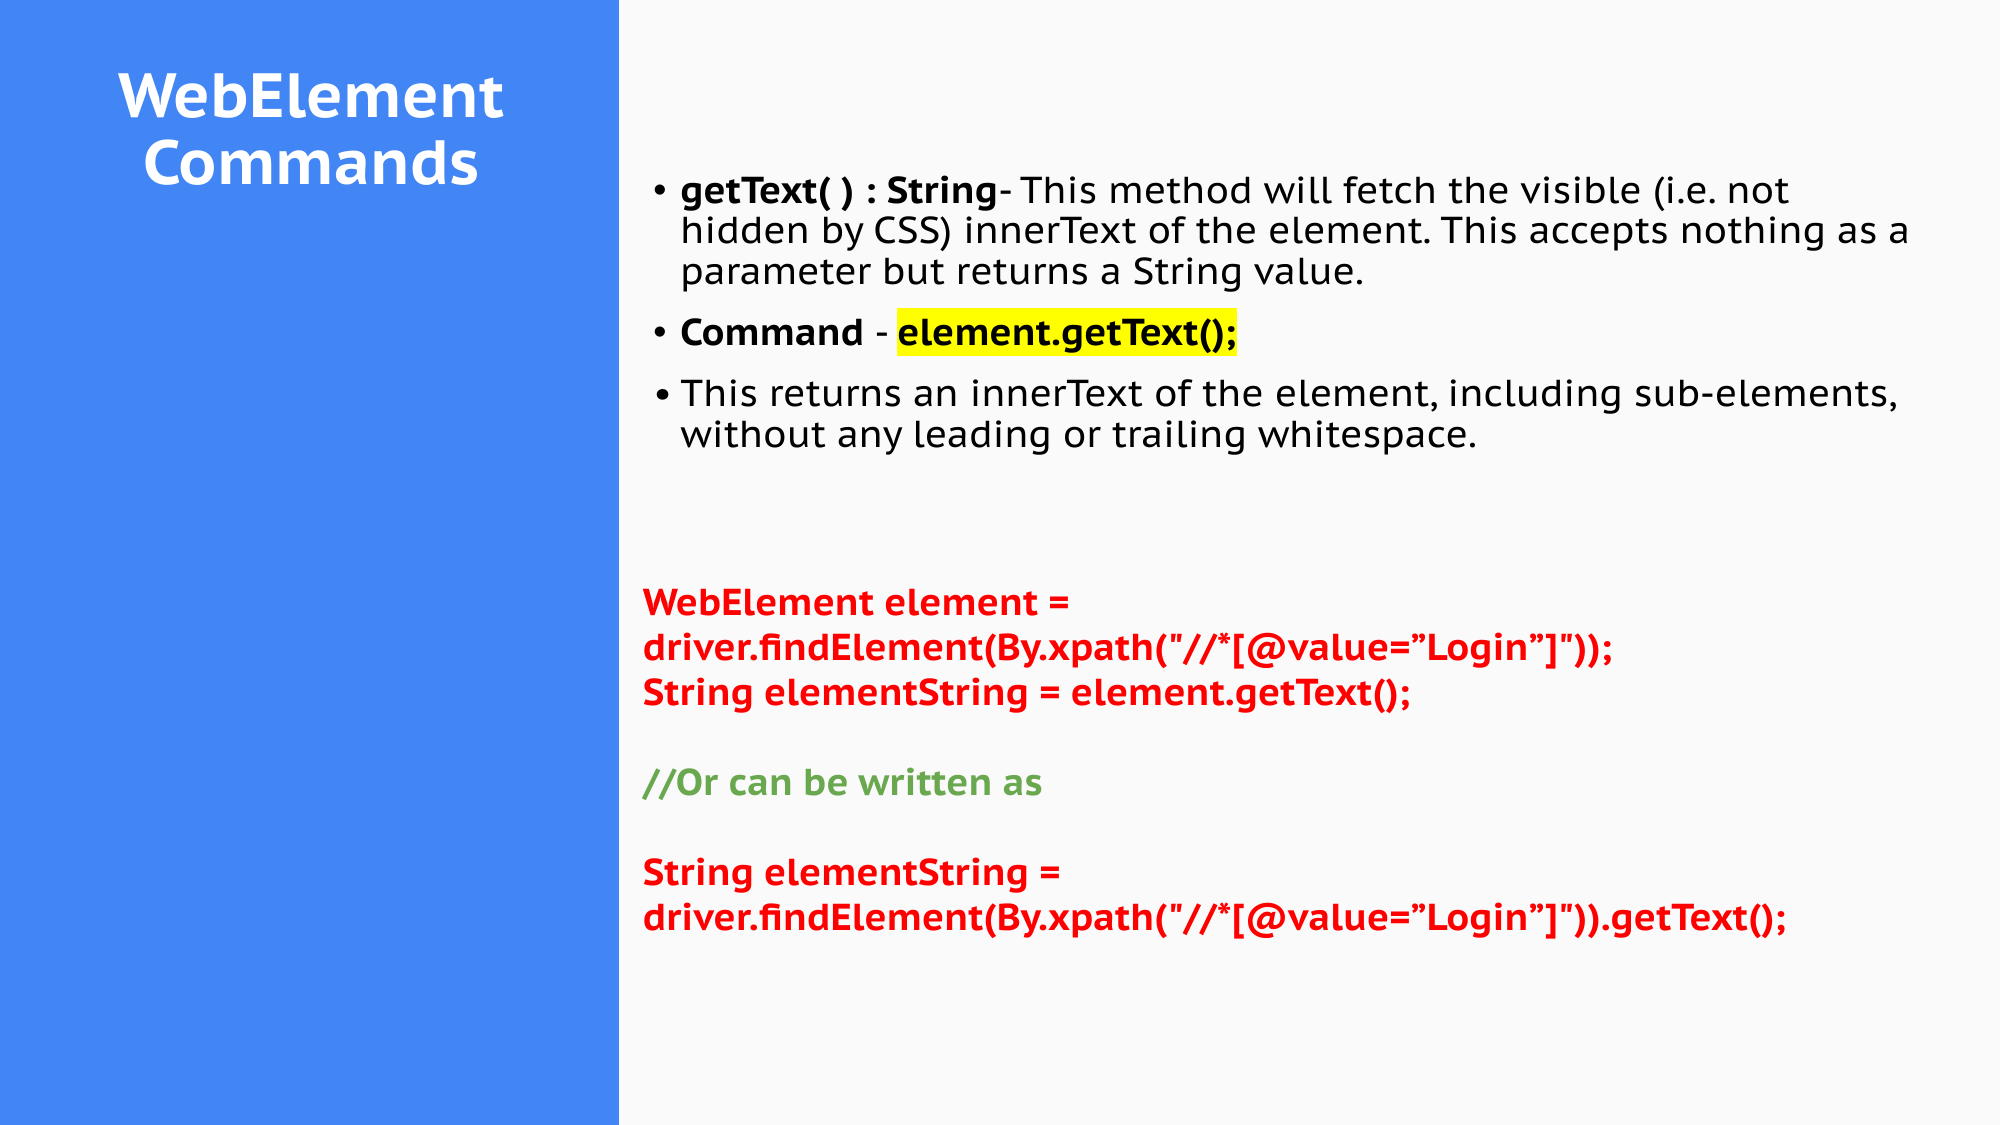

# WebElement Commands
getText( ) : String- This method will fetch the visible (i.e. not hidden by CSS) innerText of the element. This accepts nothing as a parameter but returns a String value.
Command - element.getText();
This returns an innerText of the element, including sub-elements, without any leading or trailing whitespace.

WebElement element = driver.findElement(By.xpath("//*[@value=”Login”]"));
String elementString = element.getText();

//Or can be written as

String elementString =  driver.findElement(By.xpath("//*[@value=”Login”]")).getText();